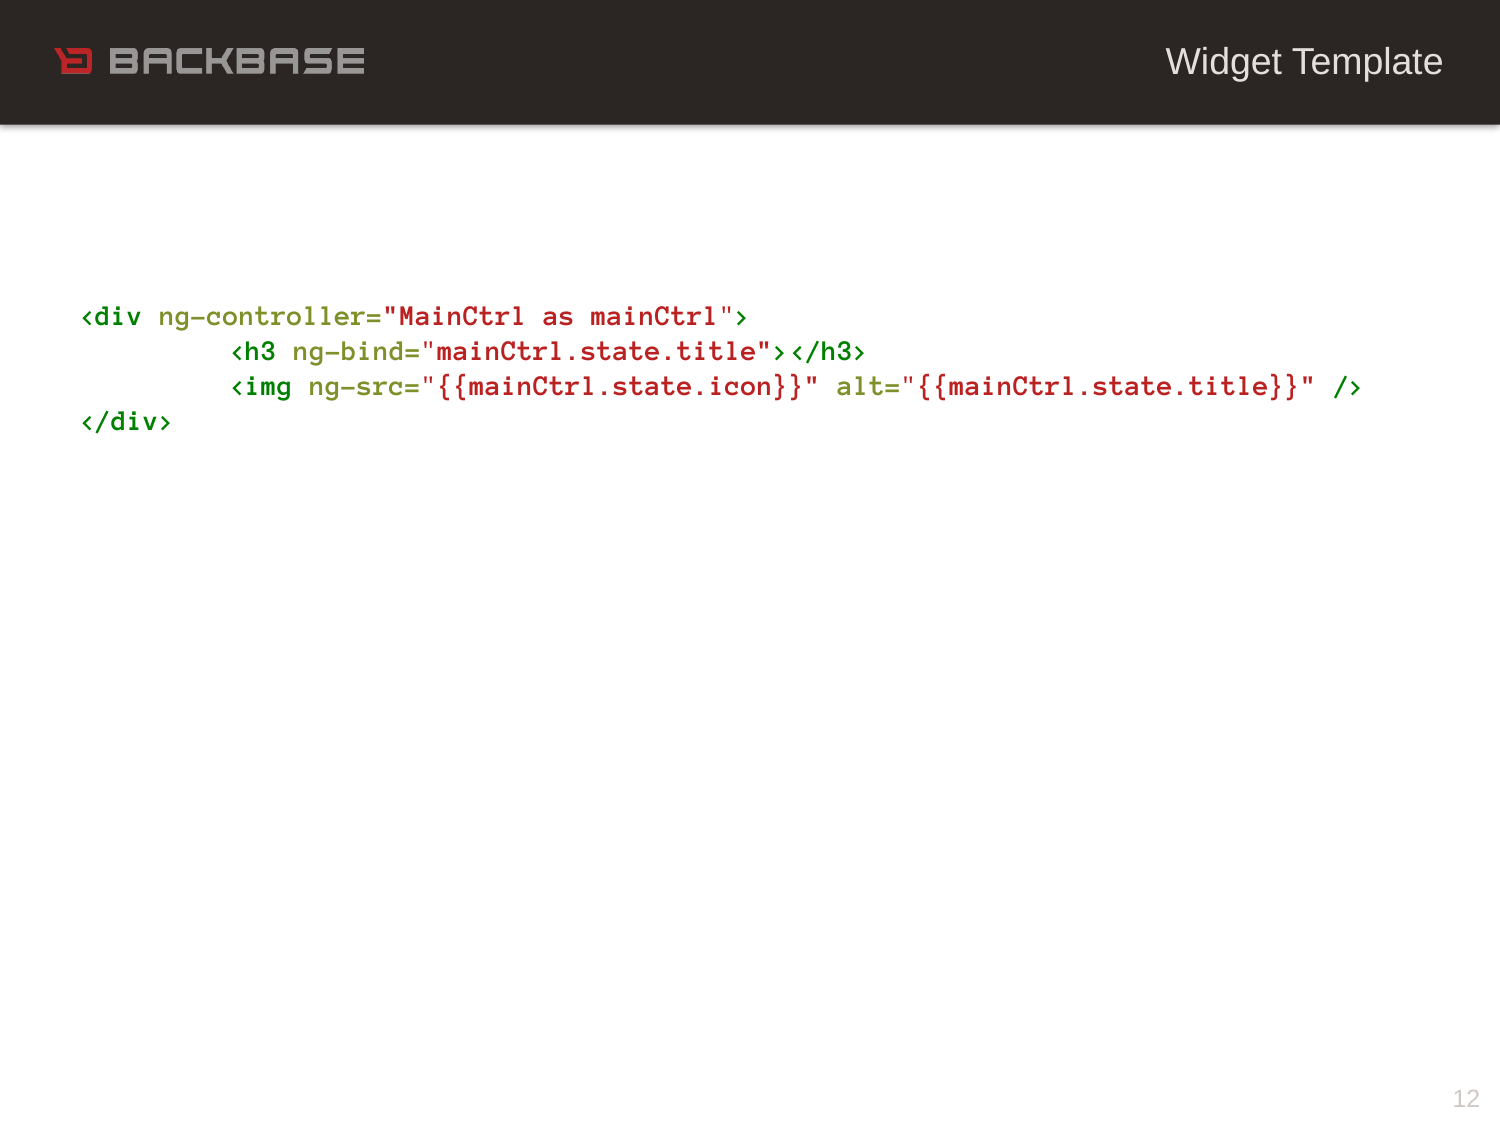

Widget Template

<div ng-controller="MainCtrl as mainCtrl">
	<h3 ng-bind="mainCtrl.state.title"></h3>
	<img ng-src="{{mainCtrl.state.icon}}" alt="{{mainCtrl.state.title}}" />
</div>
12